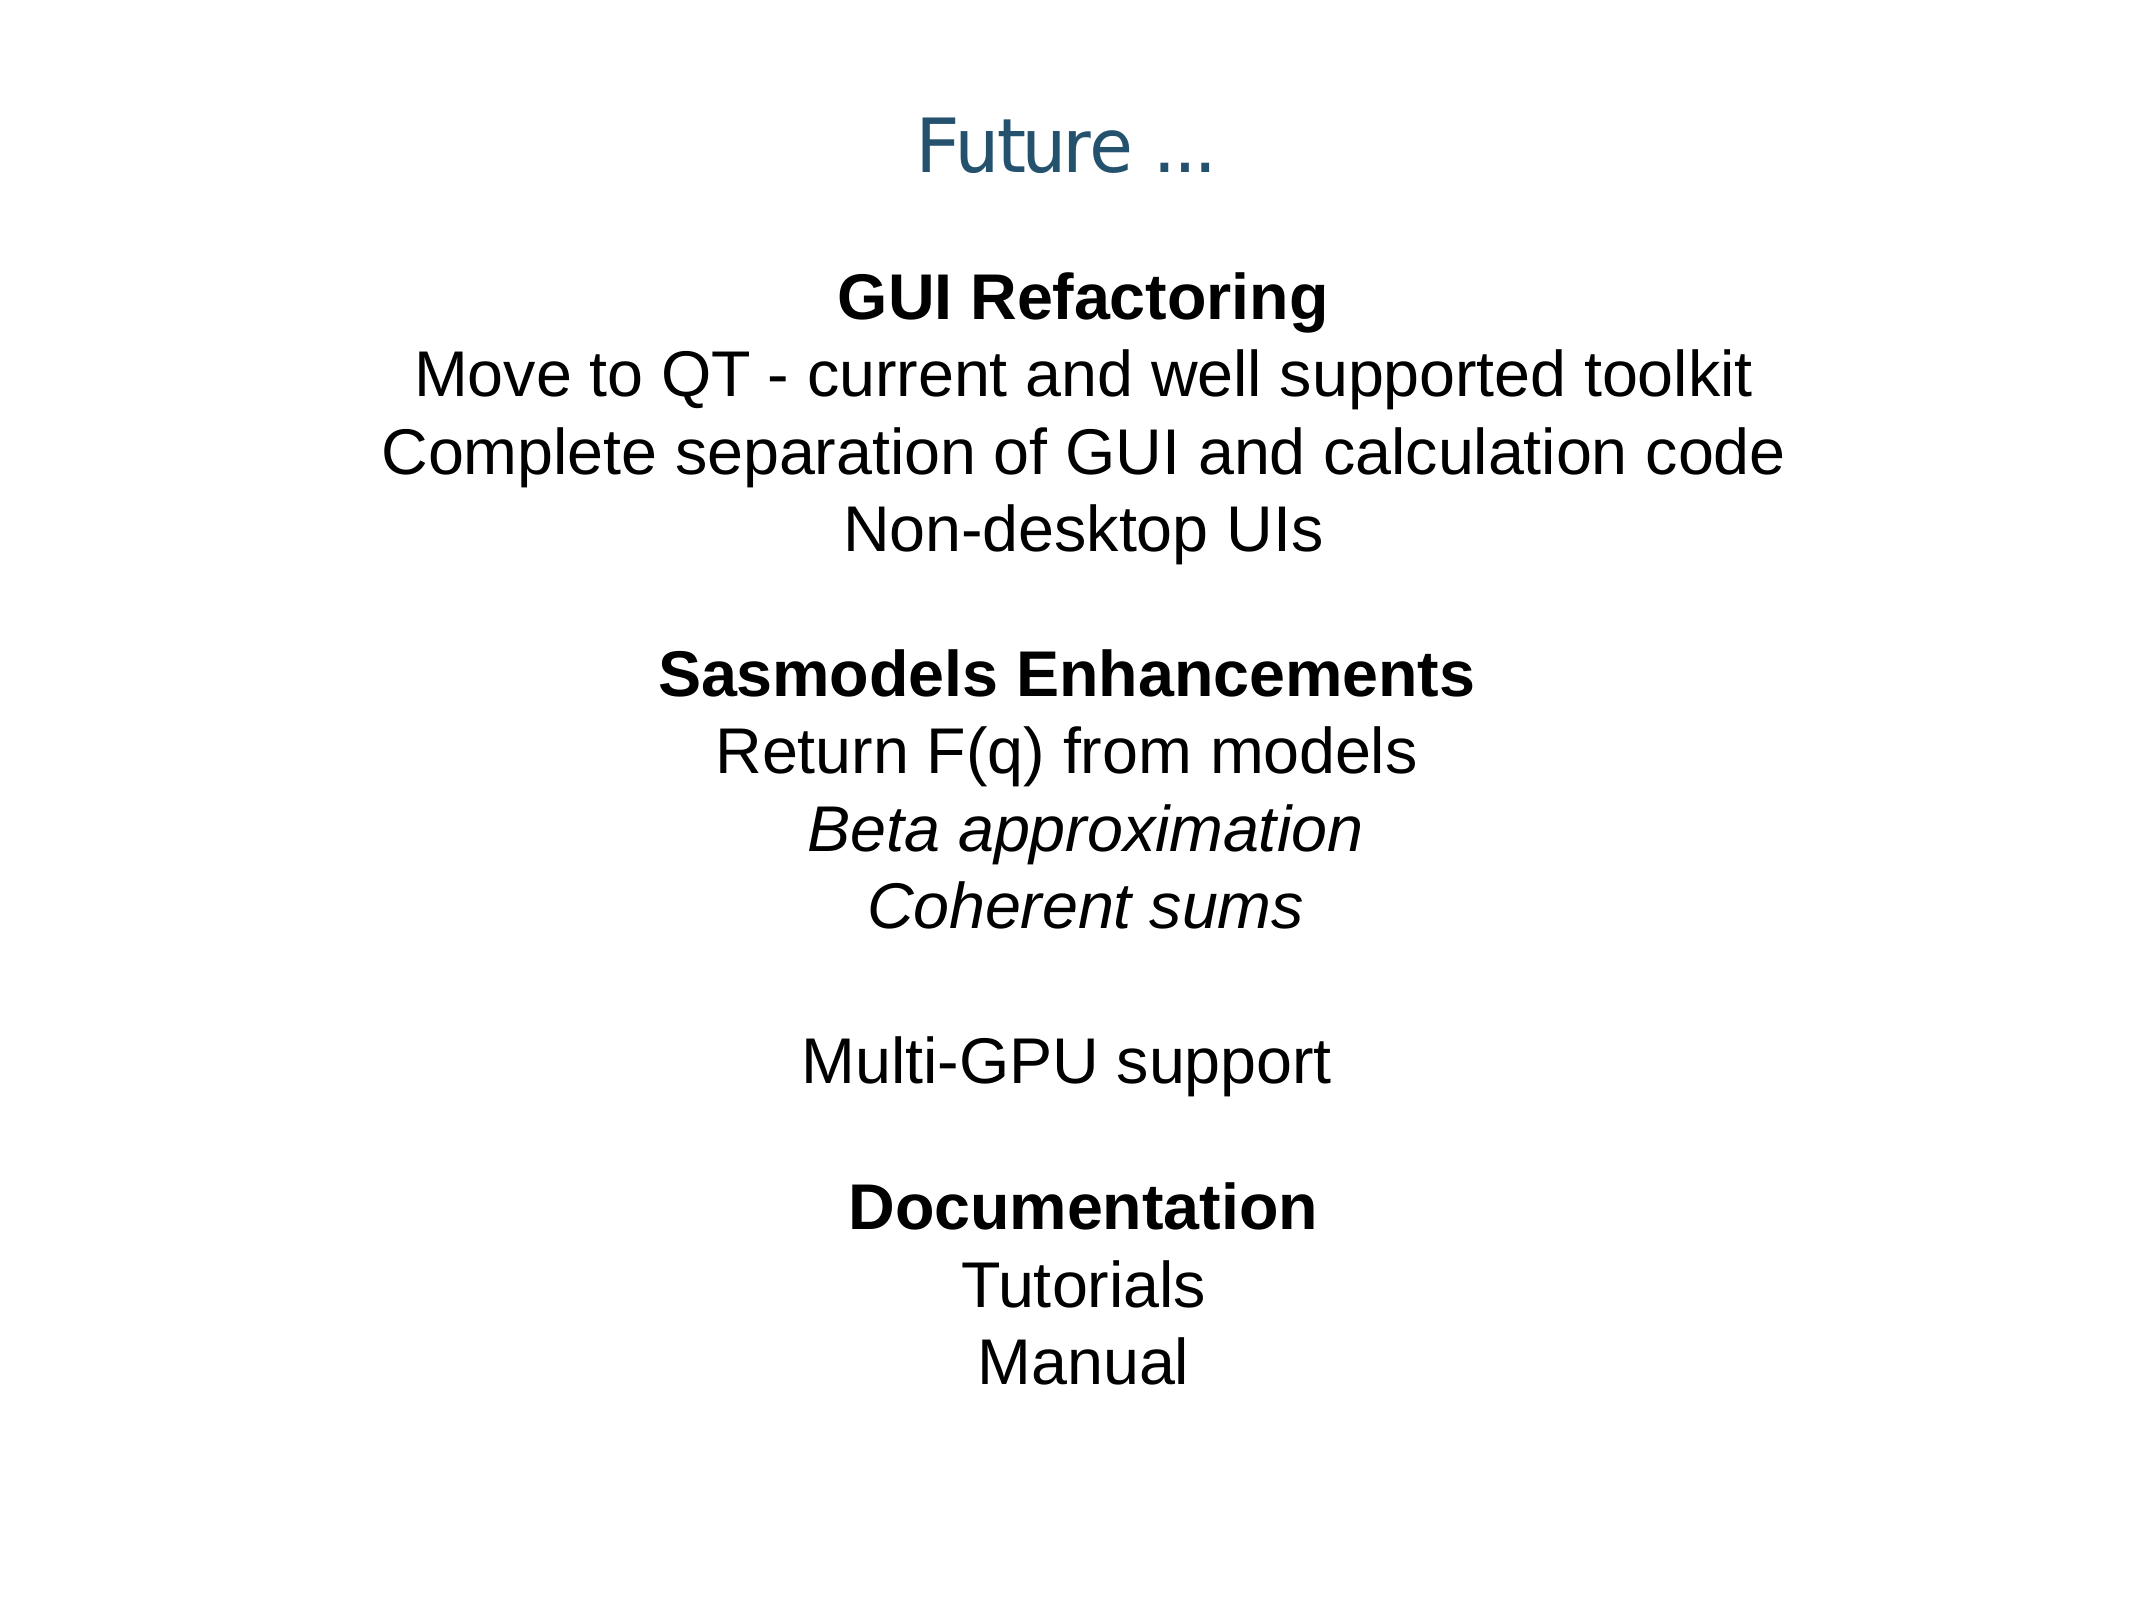

# Future …
GUI Refactoring
Move to QT - current and well supported toolkit
Complete separation of GUI and calculation code
Non-desktop UIs
Sasmodels Enhancements
Return F(q) from models
Beta approximation
Coherent sums

Multi-GPU support
Documentation
Tutorials
Manual
35